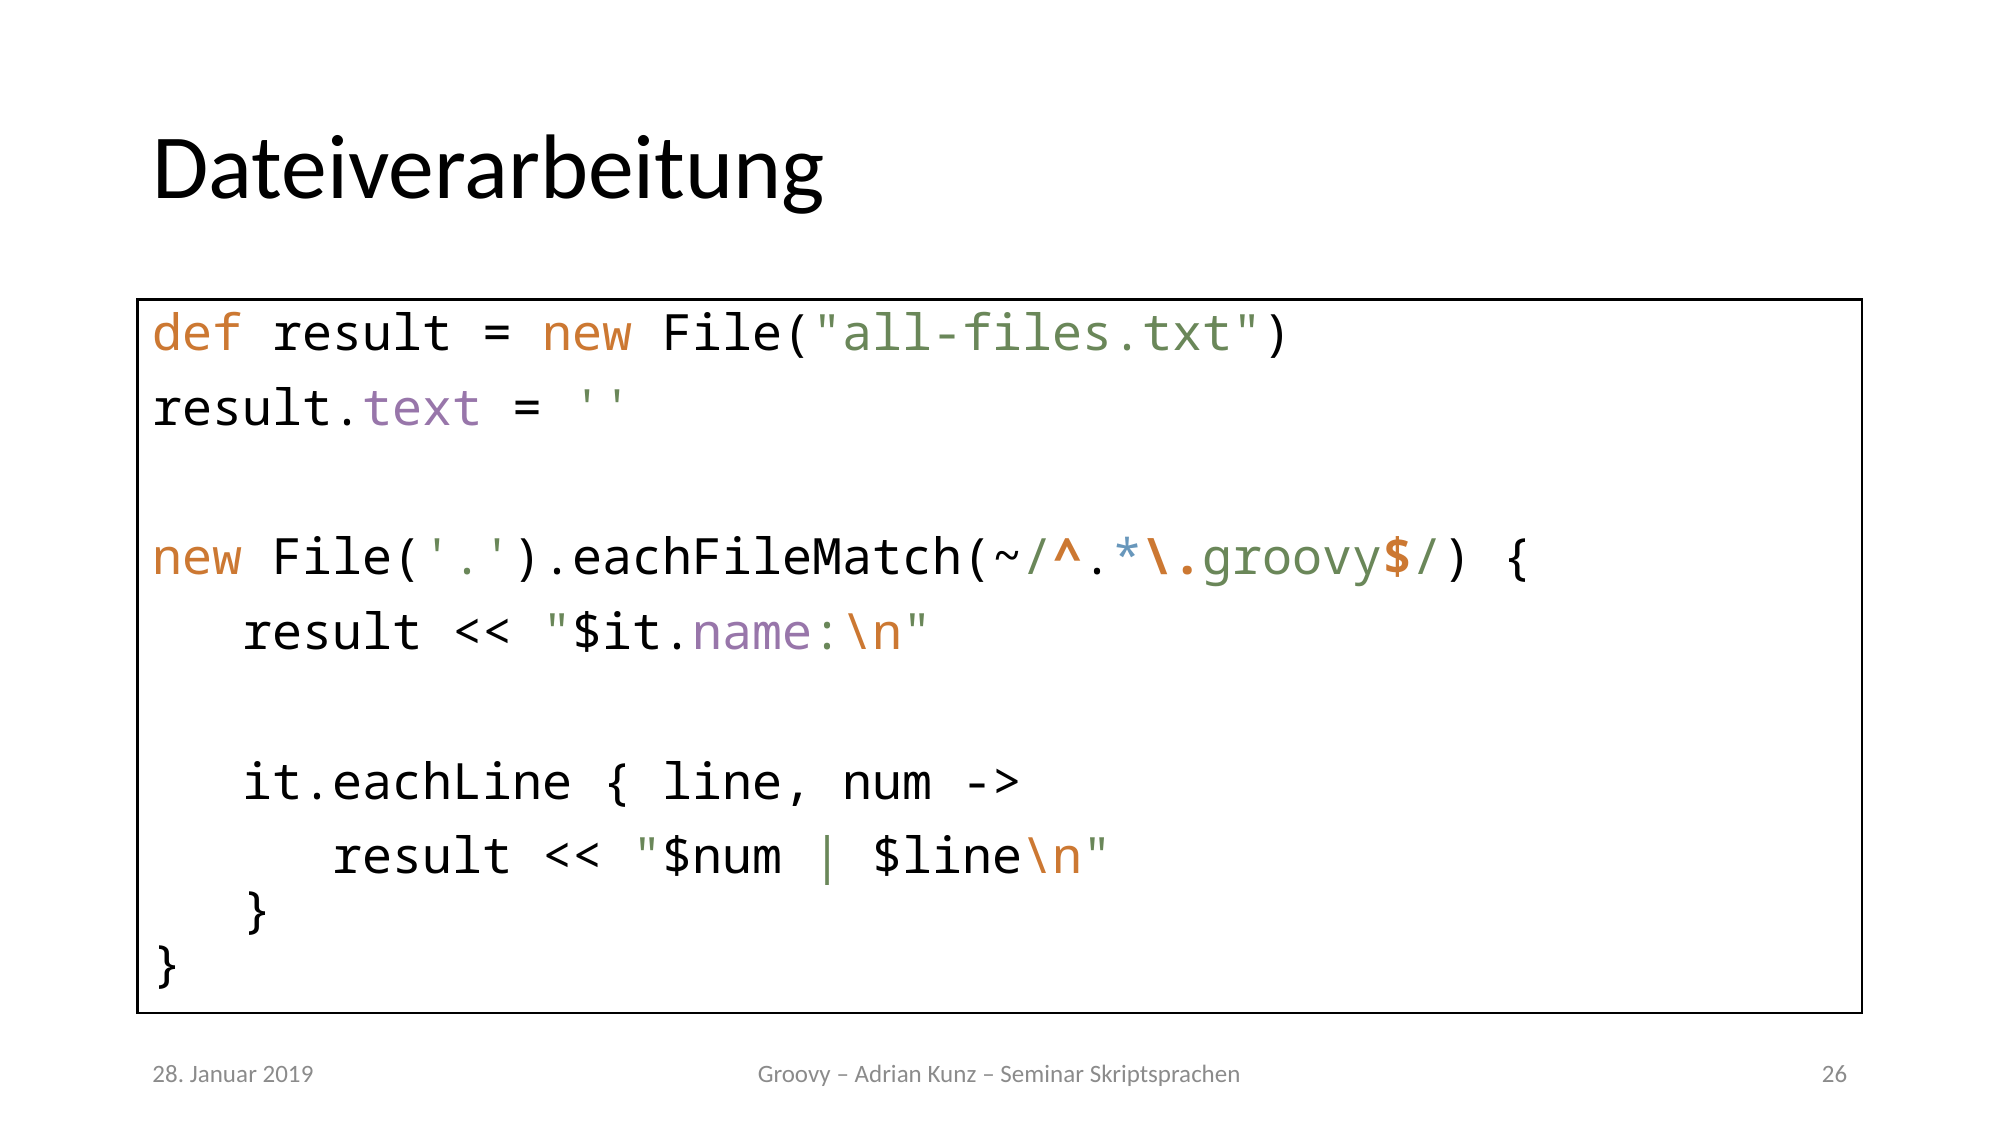

# Dateiverarbeitung
def result = new File("all-files.txt")
result.text = ''

new File('.').eachFileMatch(~/^.*\.groovy$/) {
   result << "$it.name:\n"

   it.eachLine { line, num ->
      result << "$num | $line\n"
   }
}
28. Januar 2019
Groovy – Adrian Kunz – Seminar Skriptsprachen
26